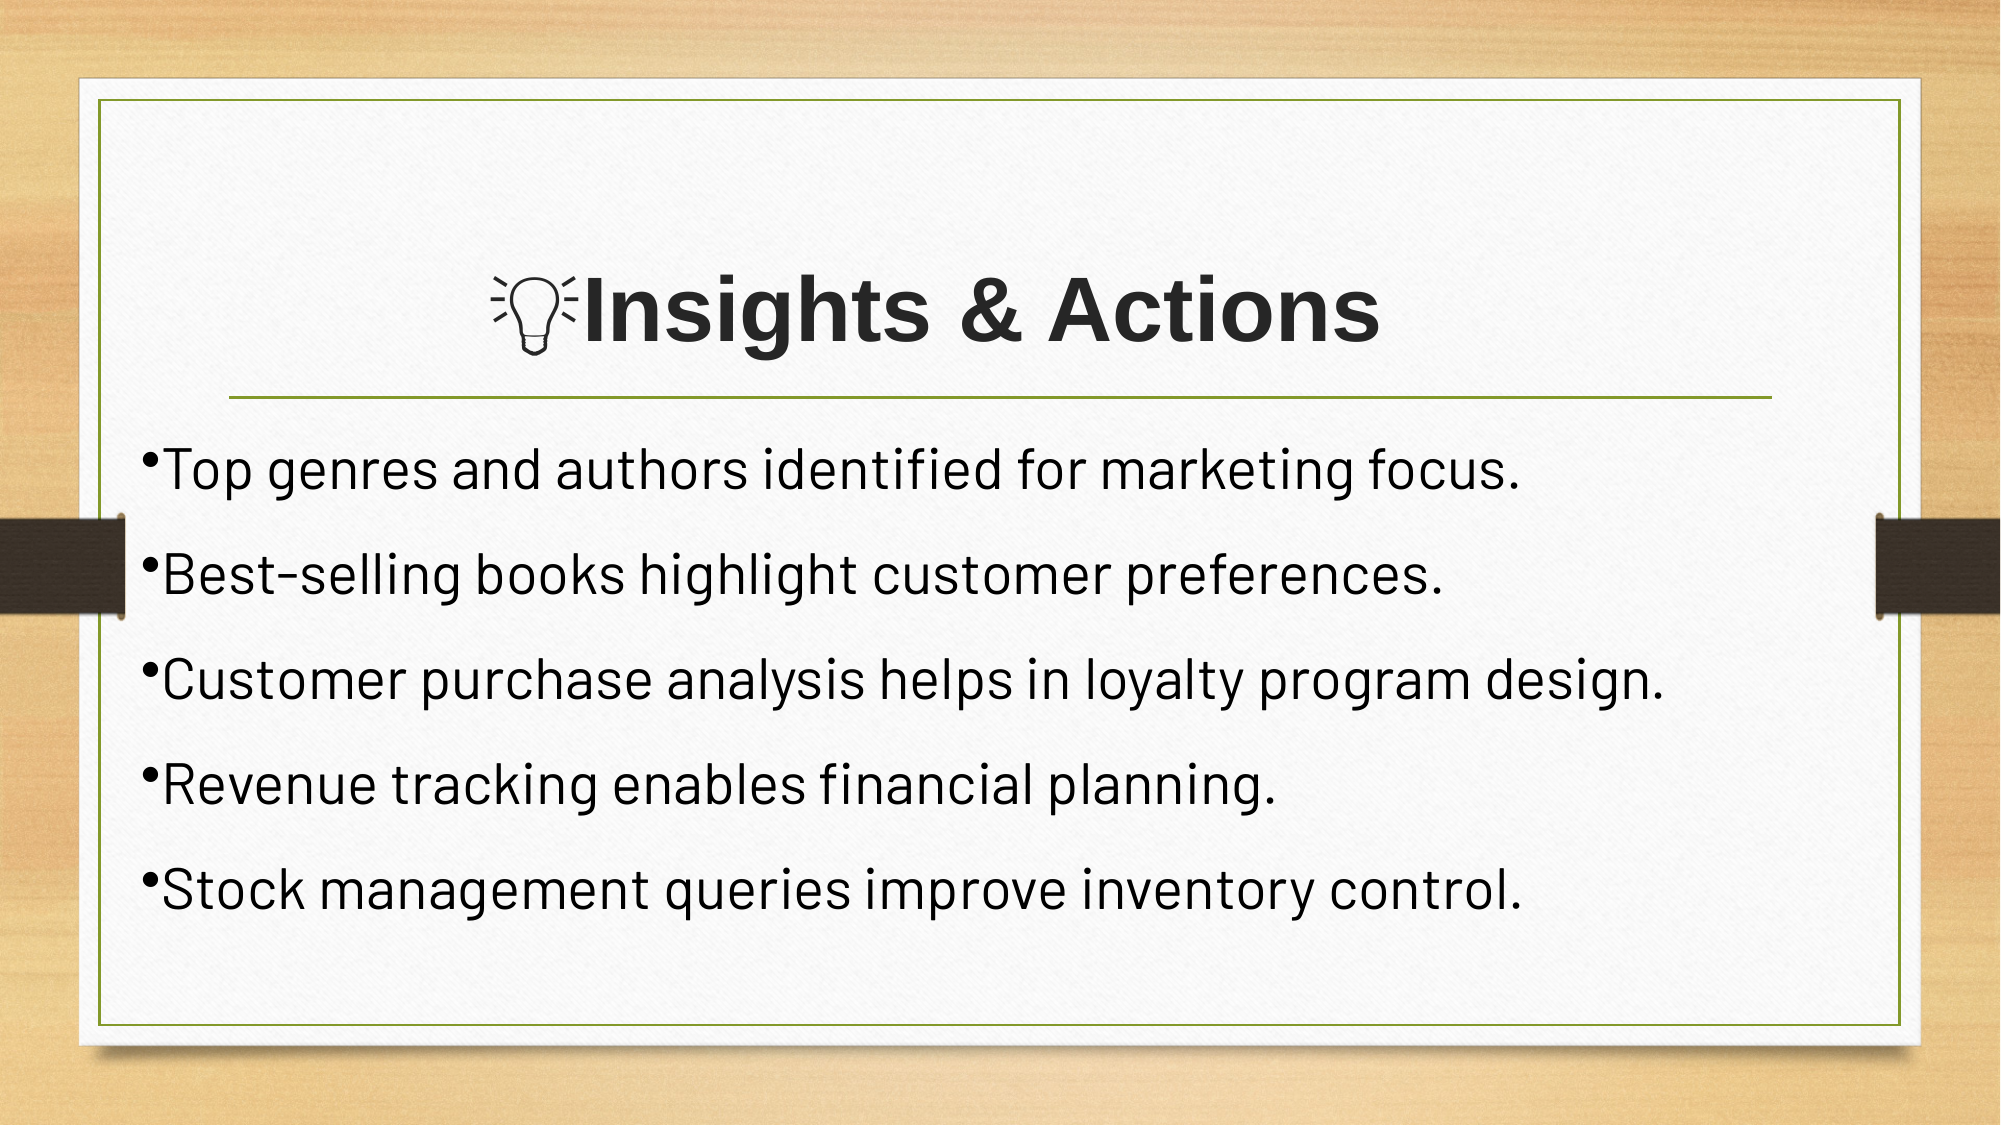

# 💡Insights & Actions
Top genres and authors identified for marketing focus.
Best-selling books highlight customer preferences.
Customer purchase analysis helps in loyalty program design.
Revenue tracking enables financial planning.
Stock management queries improve inventory control.